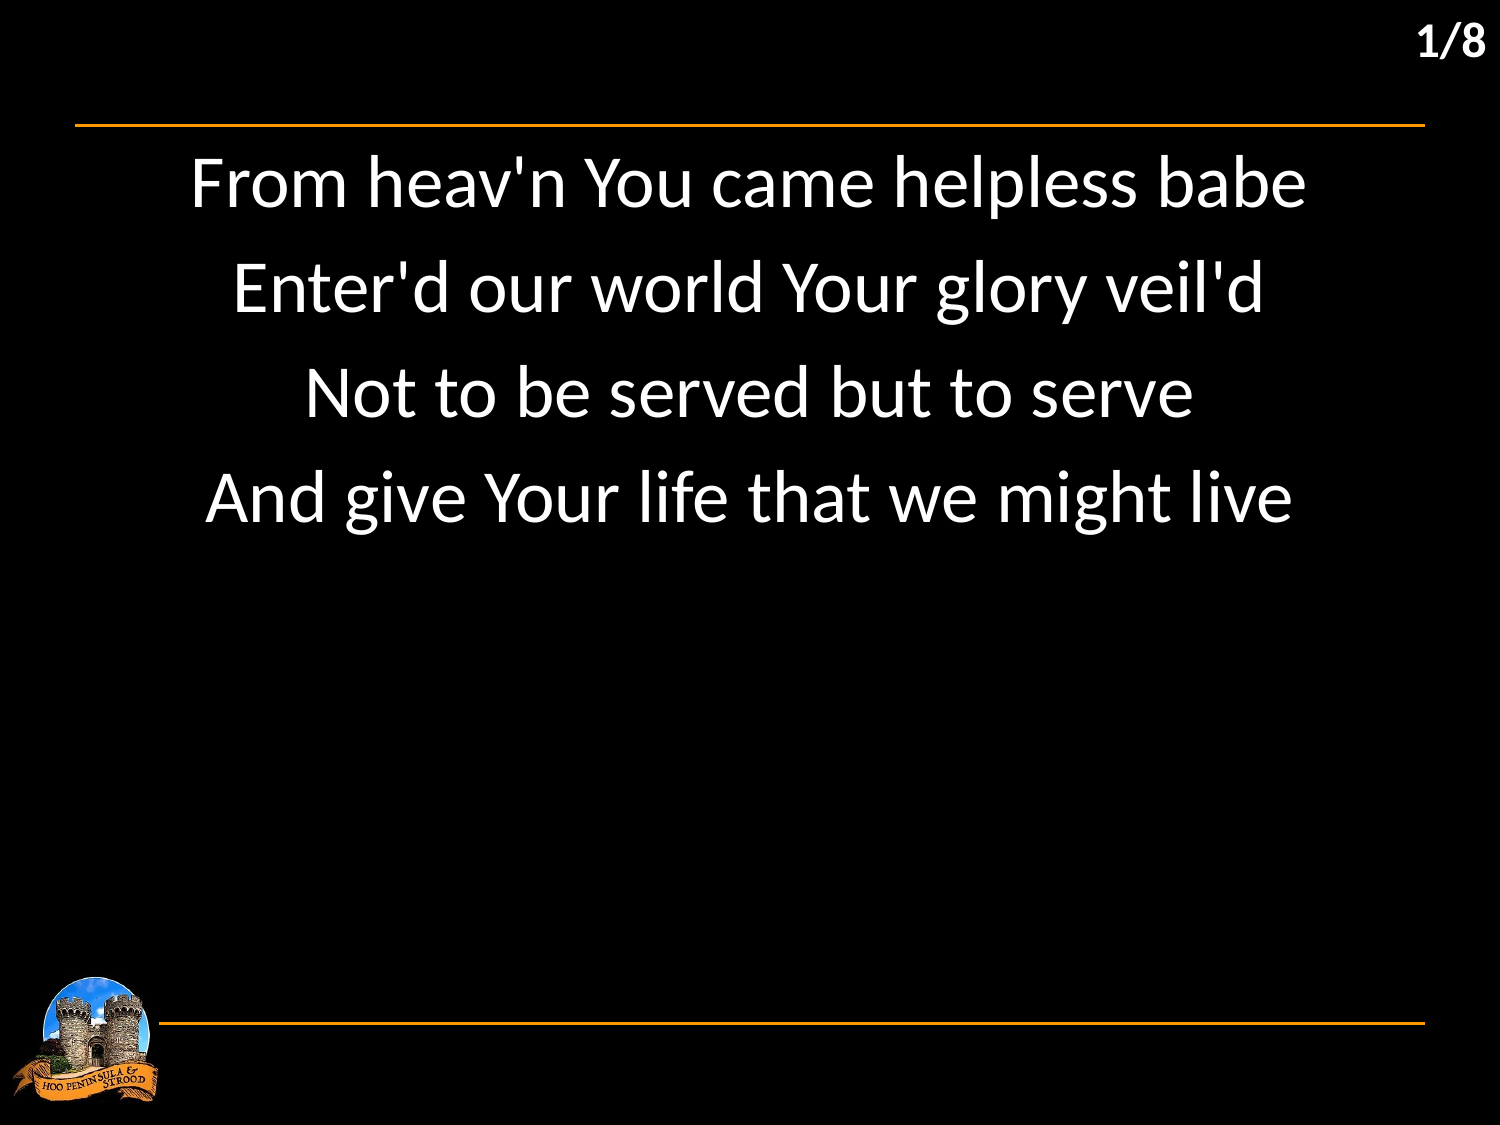

1/8
From heav'n You came helpless babe
Enter'd our world Your glory veil'd
Not to be served but to serve
And give Your life that we might live